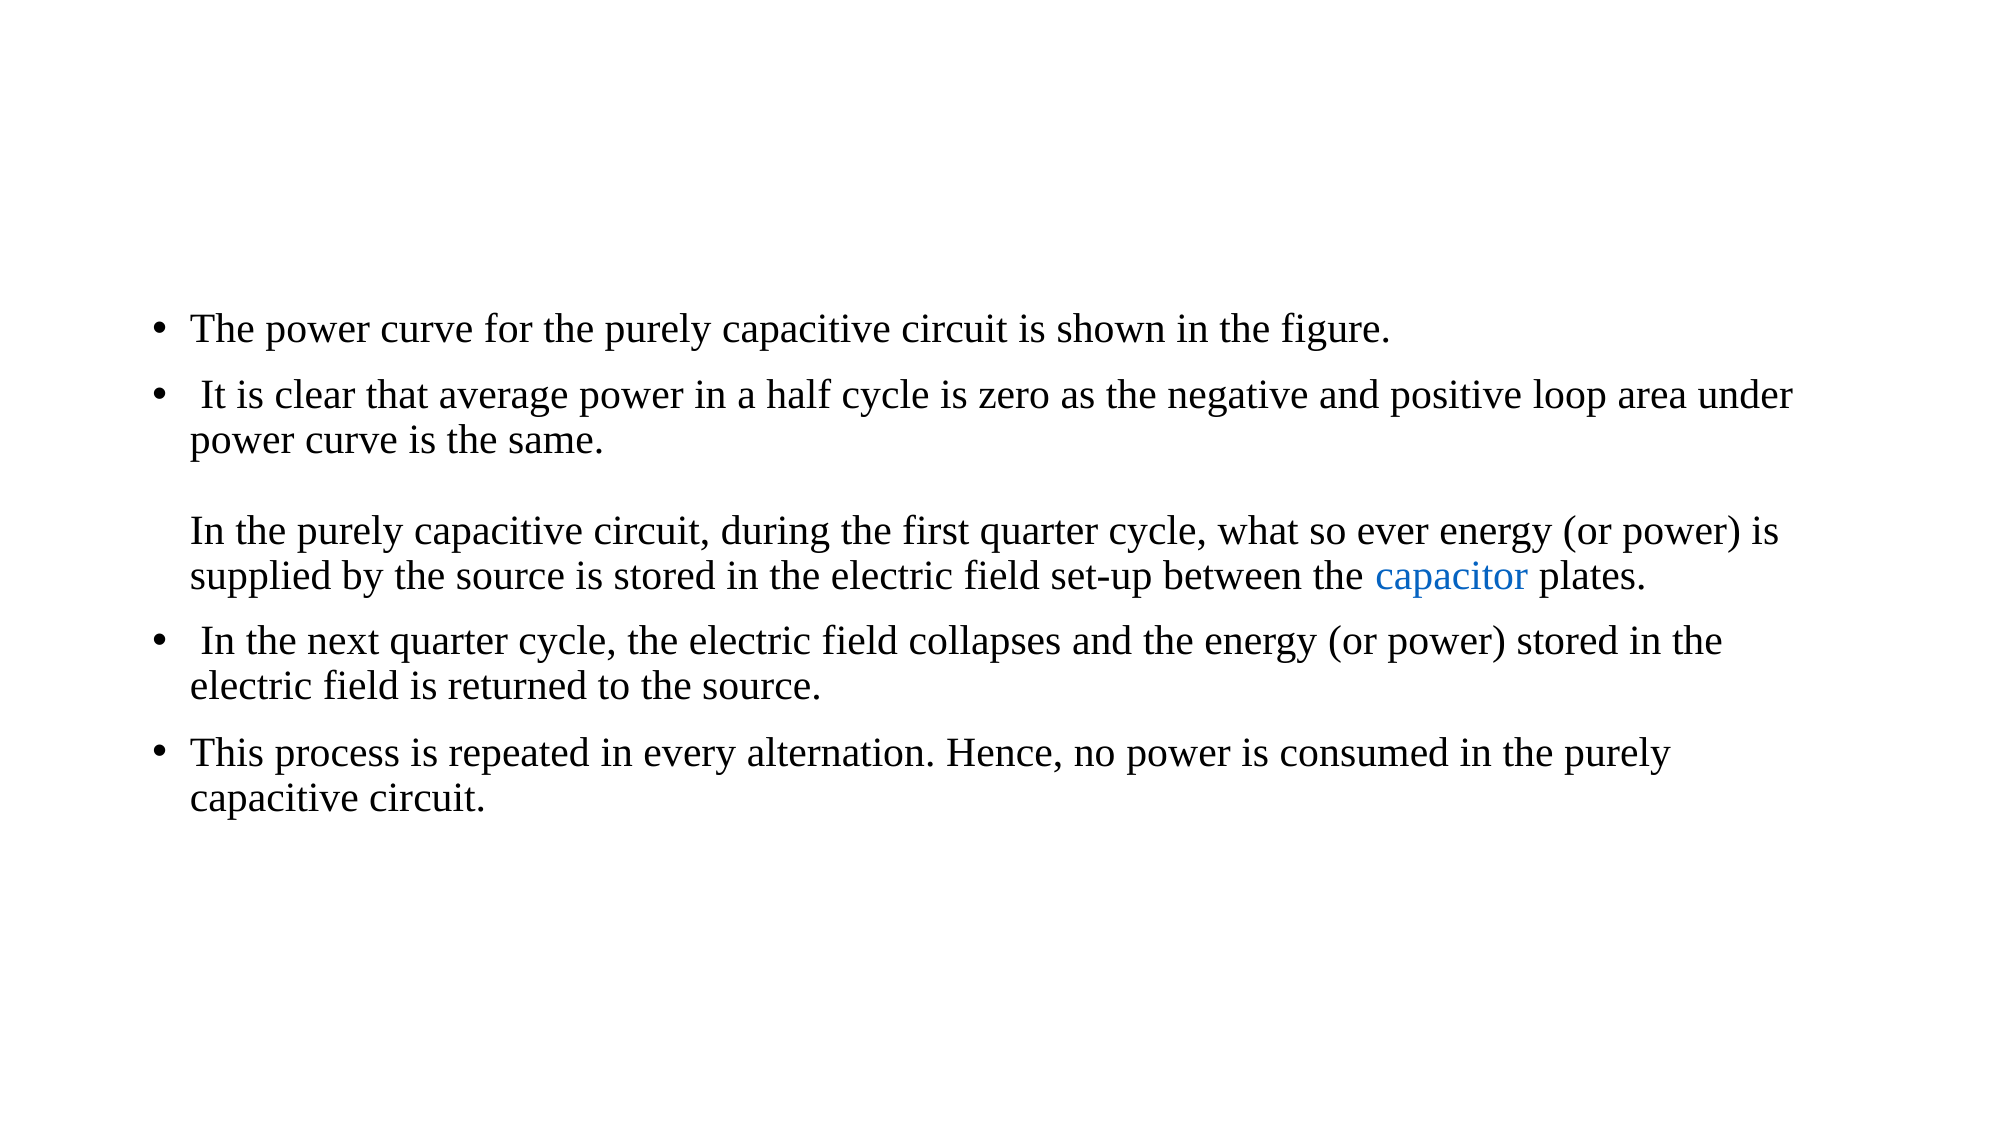

#
The power curve for the purely capacitive circuit is shown in the figure.
 It is clear that average power in a half cycle is zero as the negative and positive loop area under power curve is the same.
 
In the purely capacitive circuit, during the first quarter cycle, what so ever energy (or power) is supplied by the source is stored in the electric field set-up between the capacitor plates.
 In the next quarter cycle, the electric field collapses and the energy (or power) stored in the electric field is returned to the source.
This process is repeated in every alternation. Hence, no power is consumed in the purely capacitive circuit.